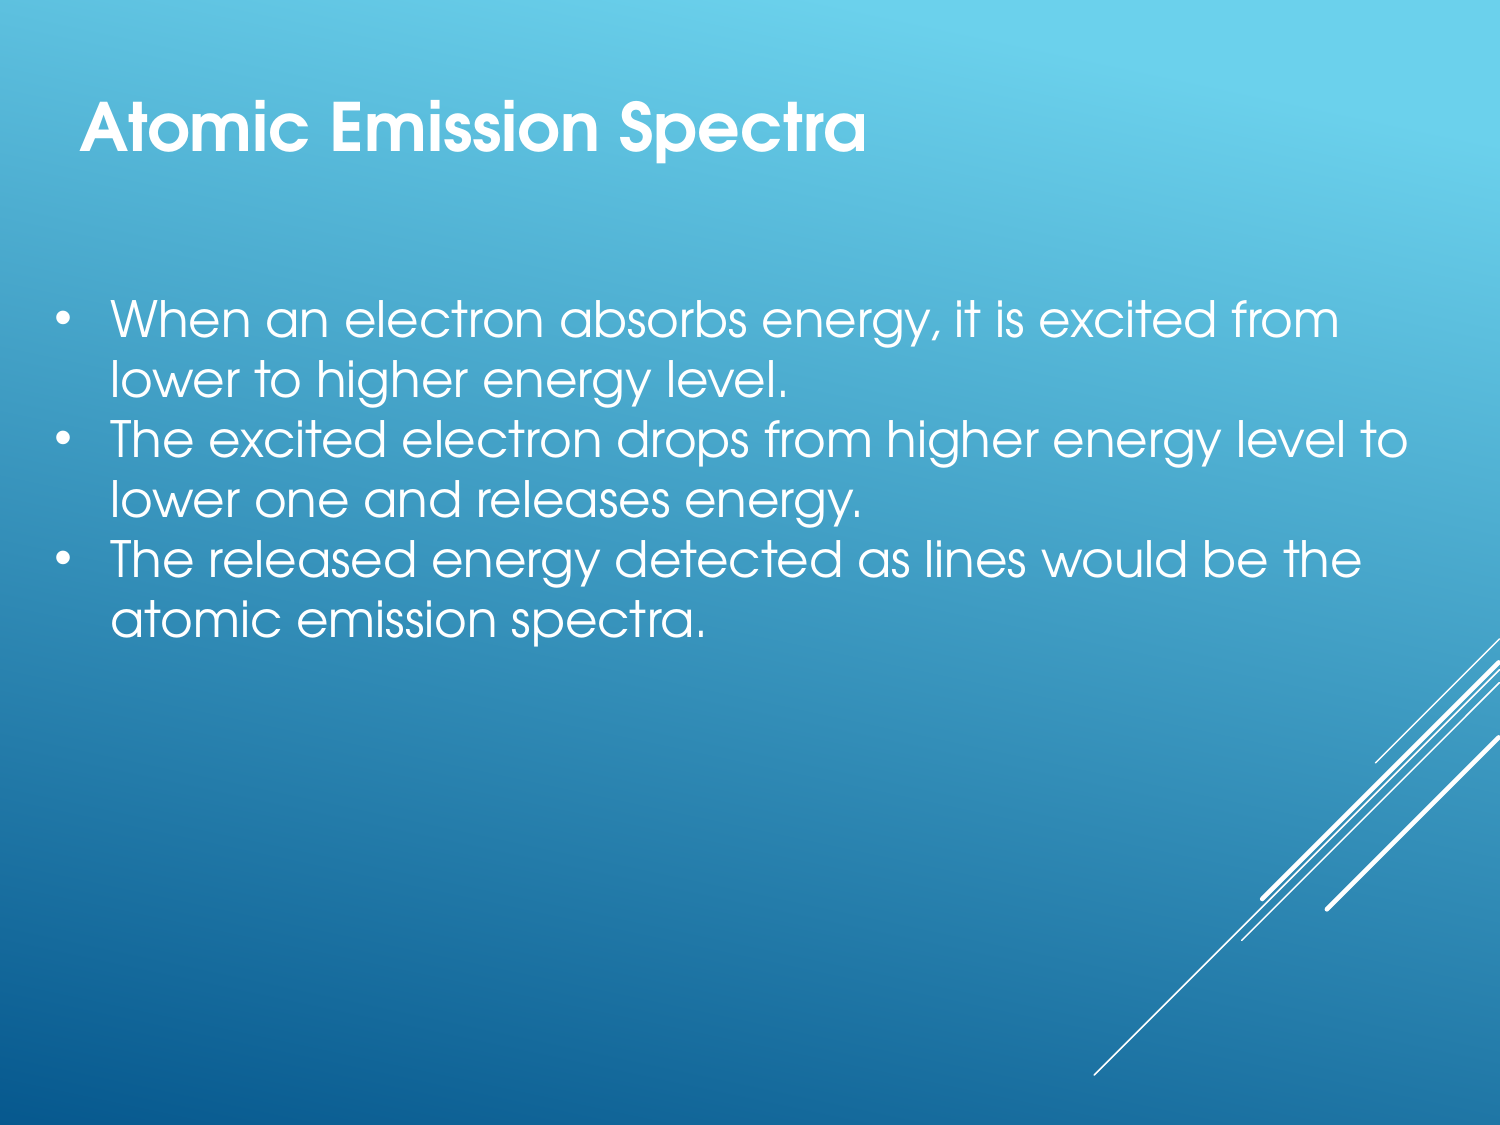

Atomic Emission Spectra
When an electron absorbs energy, it is excited from lower to higher energy level.
The excited electron drops from higher energy level to lower one and releases energy.
The released energy detected as lines would be the atomic emission spectra.